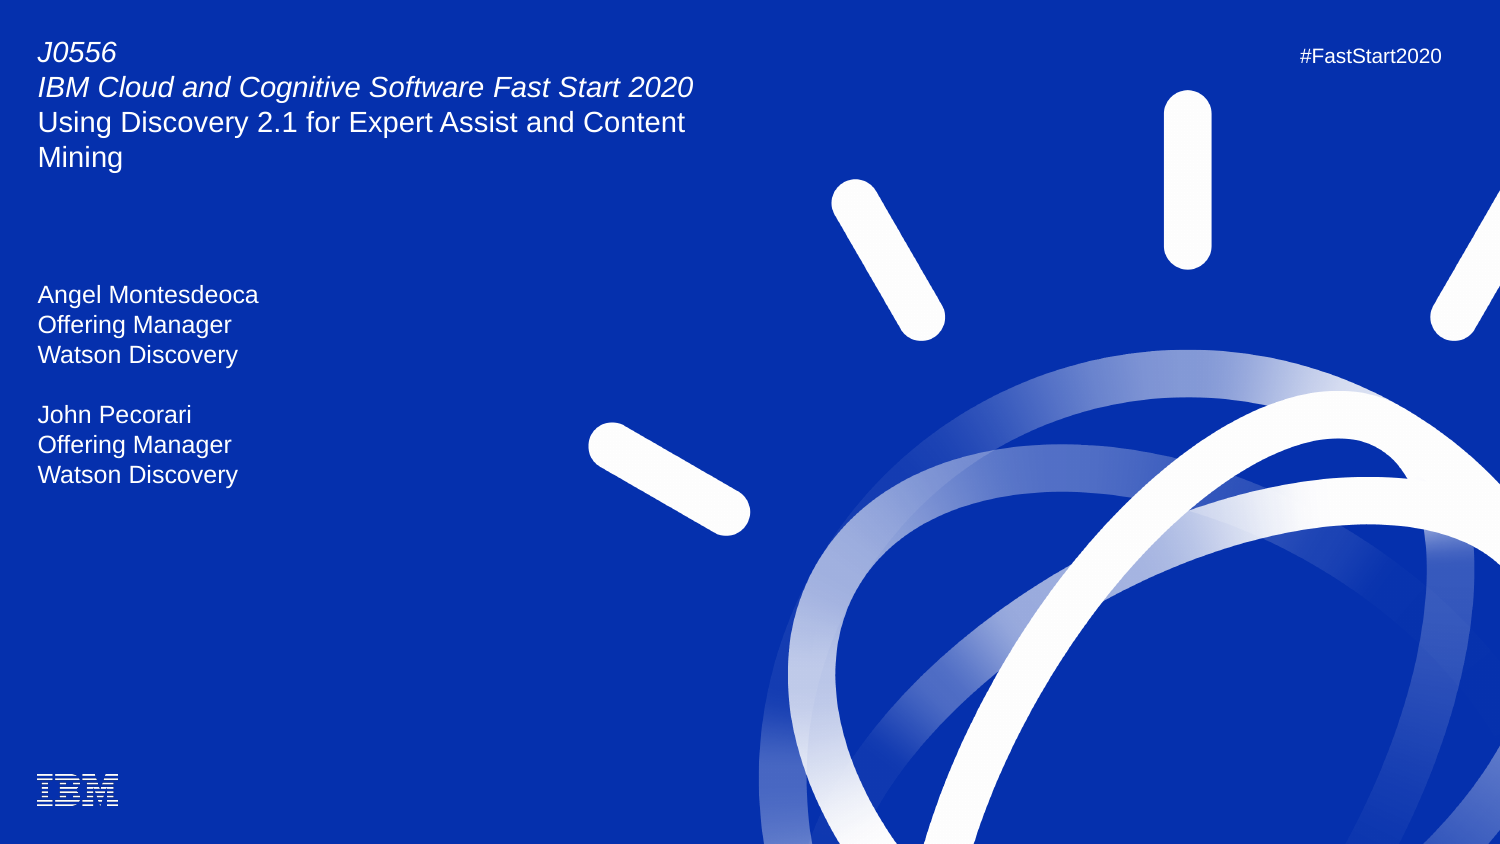

# J0556 IBM Cloud and Cognitive Software Fast Start 2020 Using Discovery 2.1 for Expert Assist and Content Mining Angel Montesdeoca Offering Manager Watson Discovery John Pecorari Offering Manager Watson Discovery
#FastStart2020